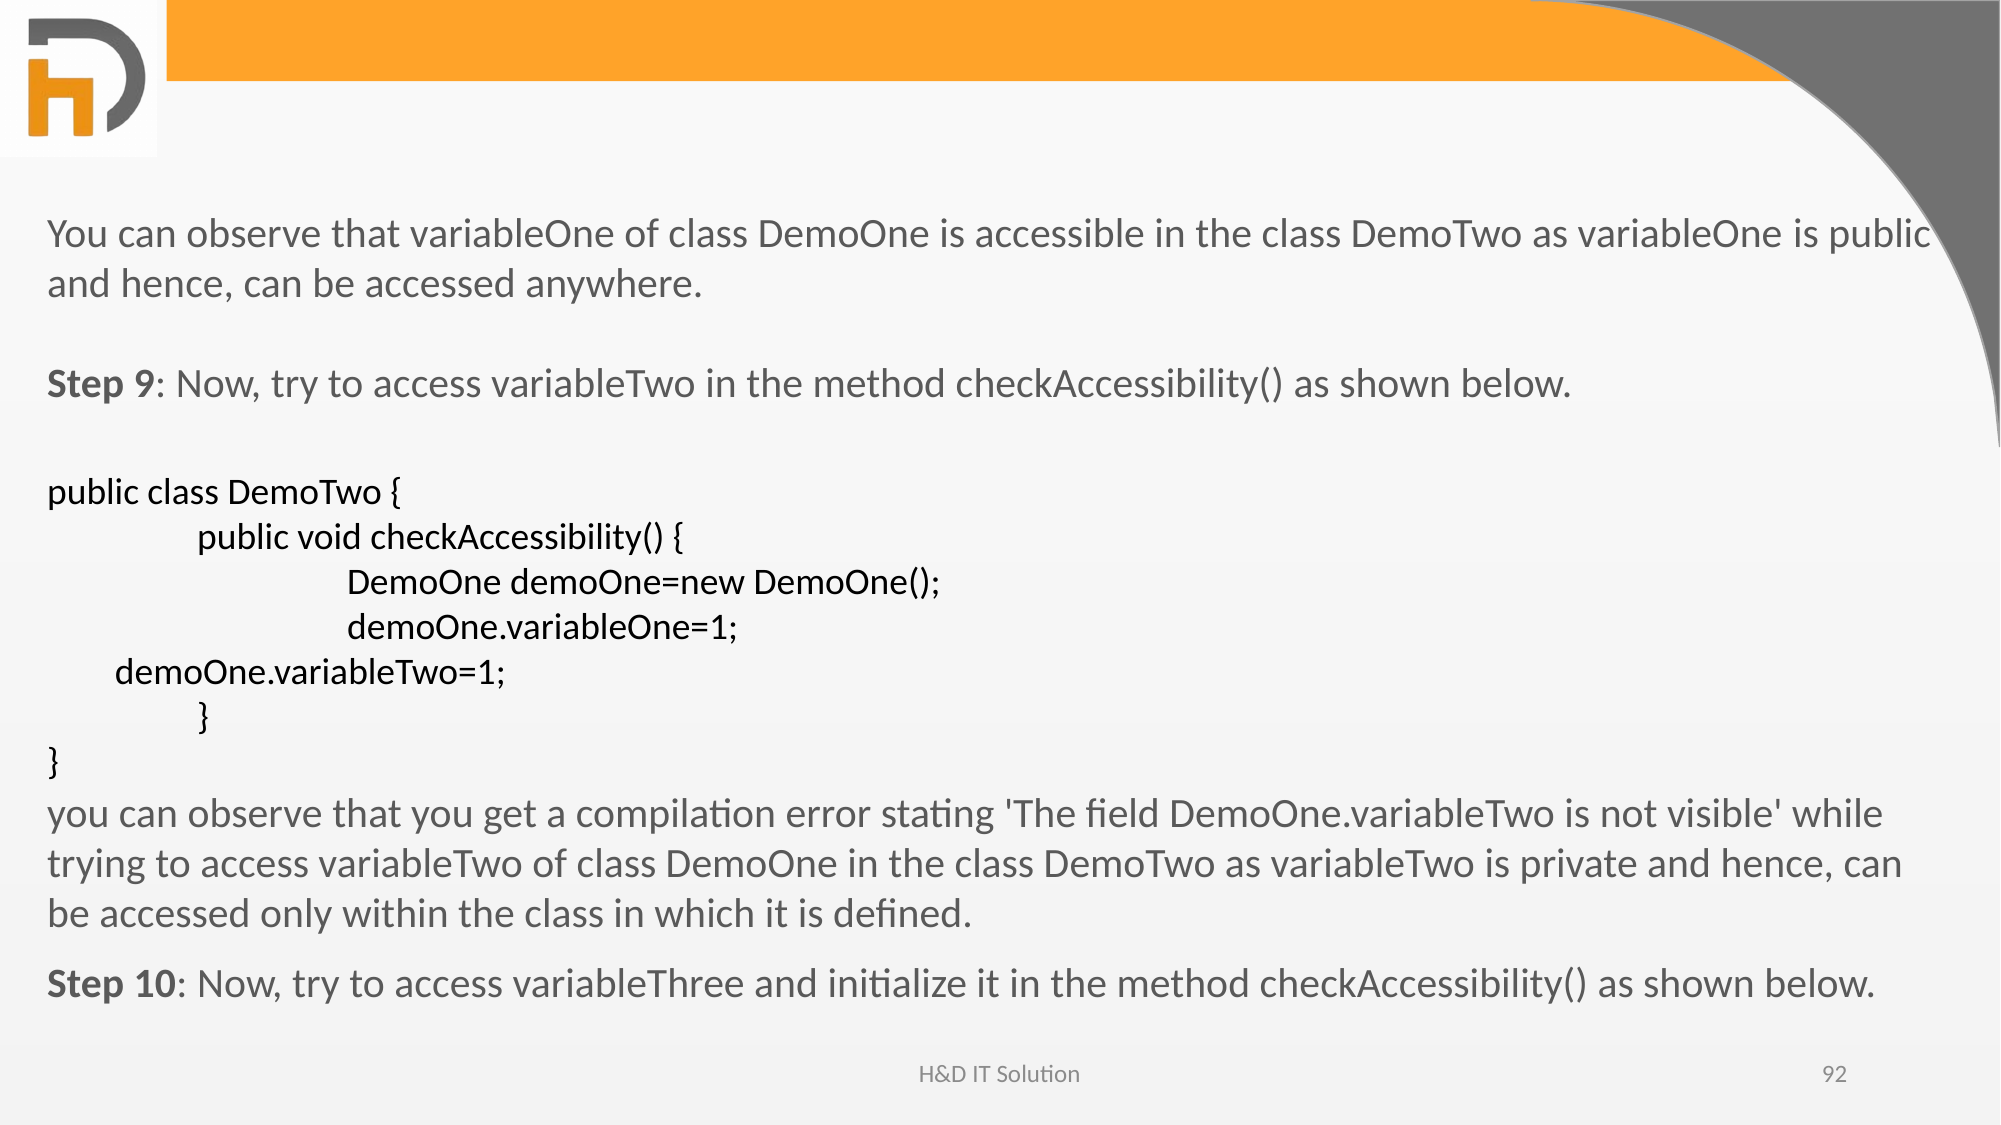

You can observe that variableOne of class DemoOne is accessible in the class DemoTwo as variableOne is public and hence, can be accessed anywhere.

Step 9: Now, try to access variableTwo in the method checkAccessibility() as shown below.
public class DemoTwo {
	public void checkAccessibility() {
		DemoOne demoOne=new DemoOne();
		demoOne.variableOne=1;
        demoOne.variableTwo=1;
	}
}
you can observe that you get a compilation error stating 'The field DemoOne.variableTwo is not visible' while trying to access variableTwo of class DemoOne in the class DemoTwo as variableTwo is private and hence, can be accessed only within the class in which it is defined.
Step 10: Now, try to access variableThree and initialize it in the method checkAccessibility() as shown below.
H&D IT Solution
92